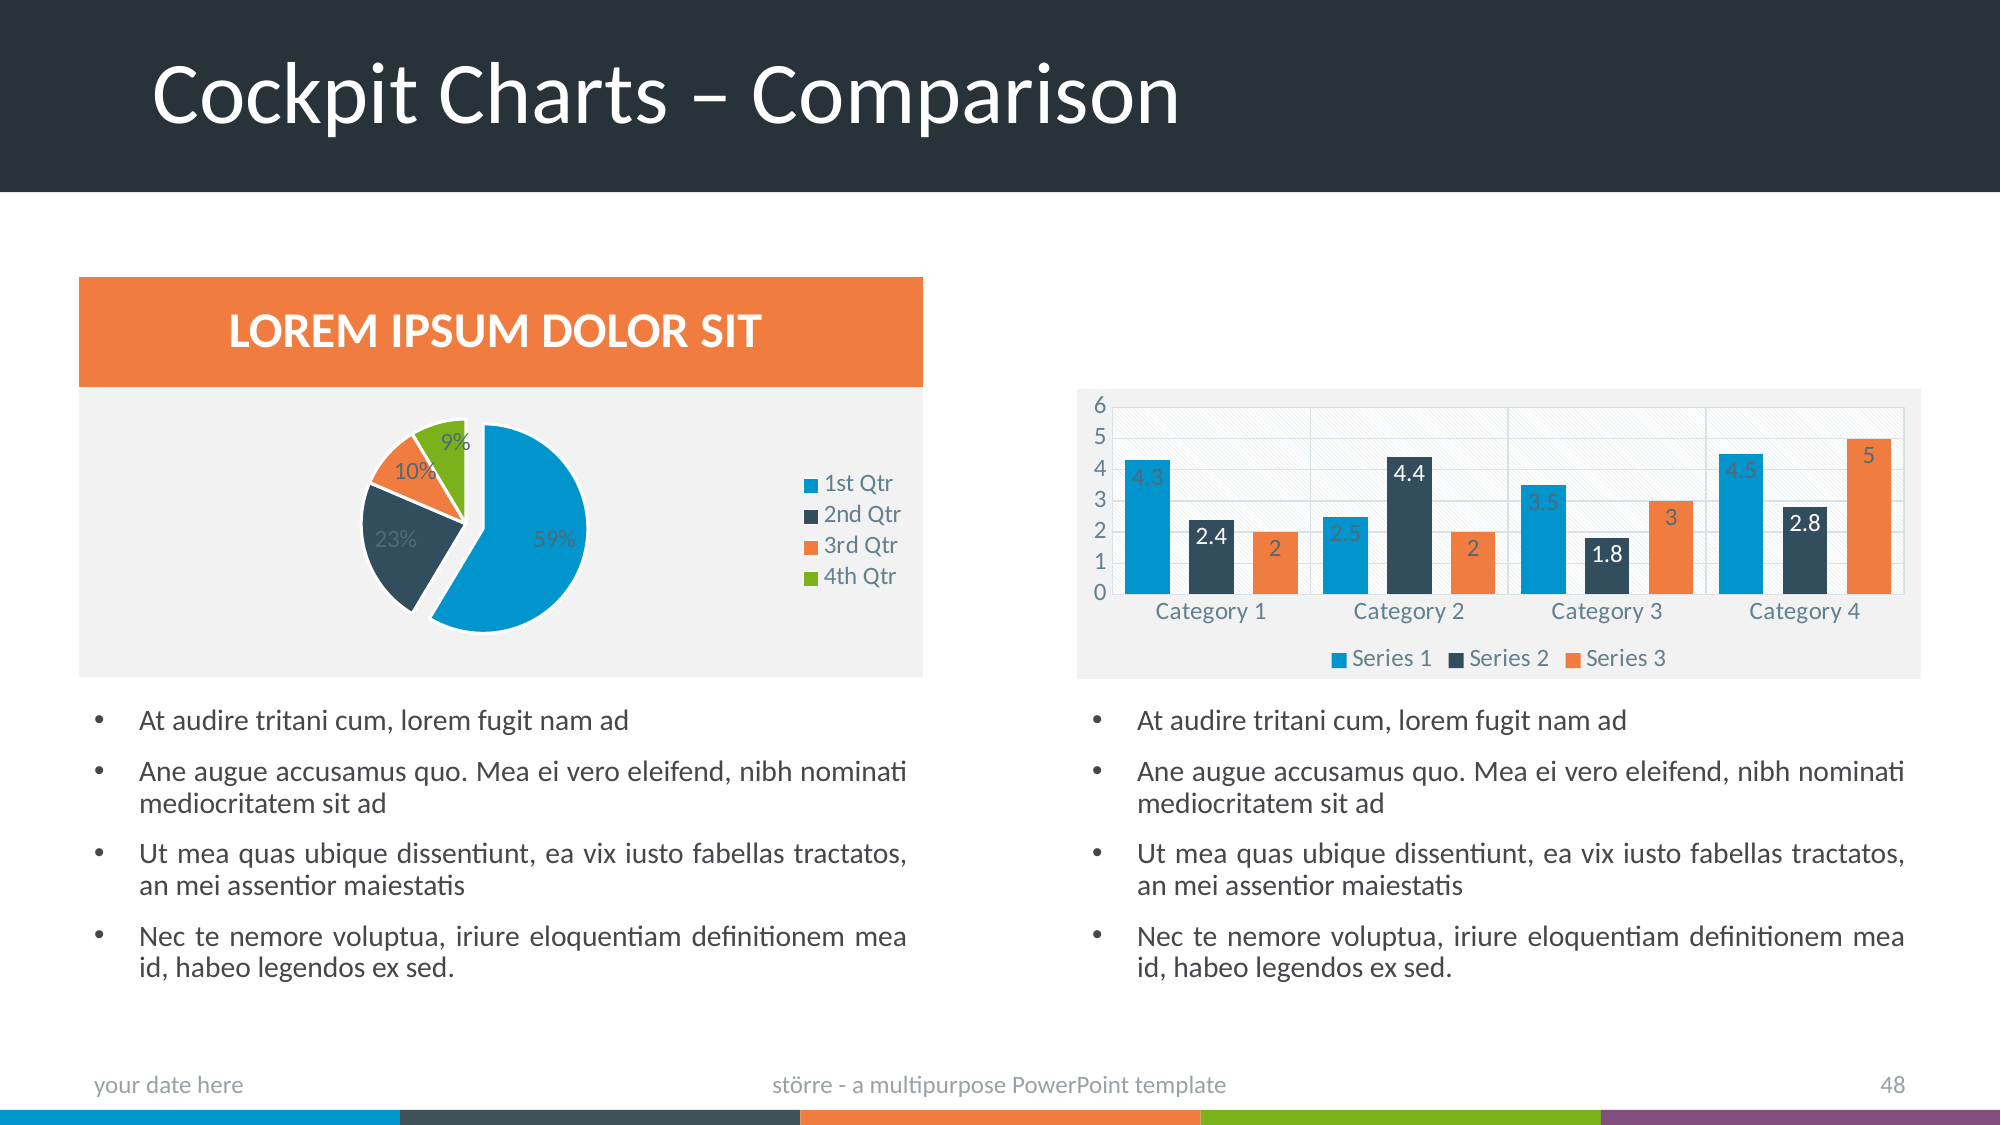

# Cockpit Charts – Comparison
Lorem Ipsum Dolor sit

### Chart

| Category | Sales |
|---|---|
| 1st Qtr | 8.2 |
| 2nd Qtr | 3.2 |
| 3rd Qtr | 1.4 |
| 4th Qtr | 1.2 |

### Chart

| Category | Series 1 | Series 2 | Series 3 |
|---|---|---|---|
| Category 1 | 4.3 | 2.4 | 2.0 |
| Category 2 | 2.5 | 4.4 | 2.0 |
| Category 3 | 3.5 | 1.8 | 3.0 |
| Category 4 | 4.5 | 2.8 | 5.0 |
At audire tritani cum, lorem fugit nam ad
Ane augue accusamus quo. Mea ei vero eleifend, nibh nominati mediocritatem sit ad
Ut mea quas ubique dissentiunt, ea vix iusto fabellas tractatos, an mei assentior maiestatis
Nec te nemore voluptua, iriure eloquentiam definitionem mea id, habeo legendos ex sed.
At audire tritani cum, lorem fugit nam ad
Ane augue accusamus quo. Mea ei vero eleifend, nibh nominati mediocritatem sit ad
Ut mea quas ubique dissentiunt, ea vix iusto fabellas tractatos, an mei assentior maiestatis
Nec te nemore voluptua, iriure eloquentiam definitionem mea id, habeo legendos ex sed.
your date here
större - a multipurpose PowerPoint template
48